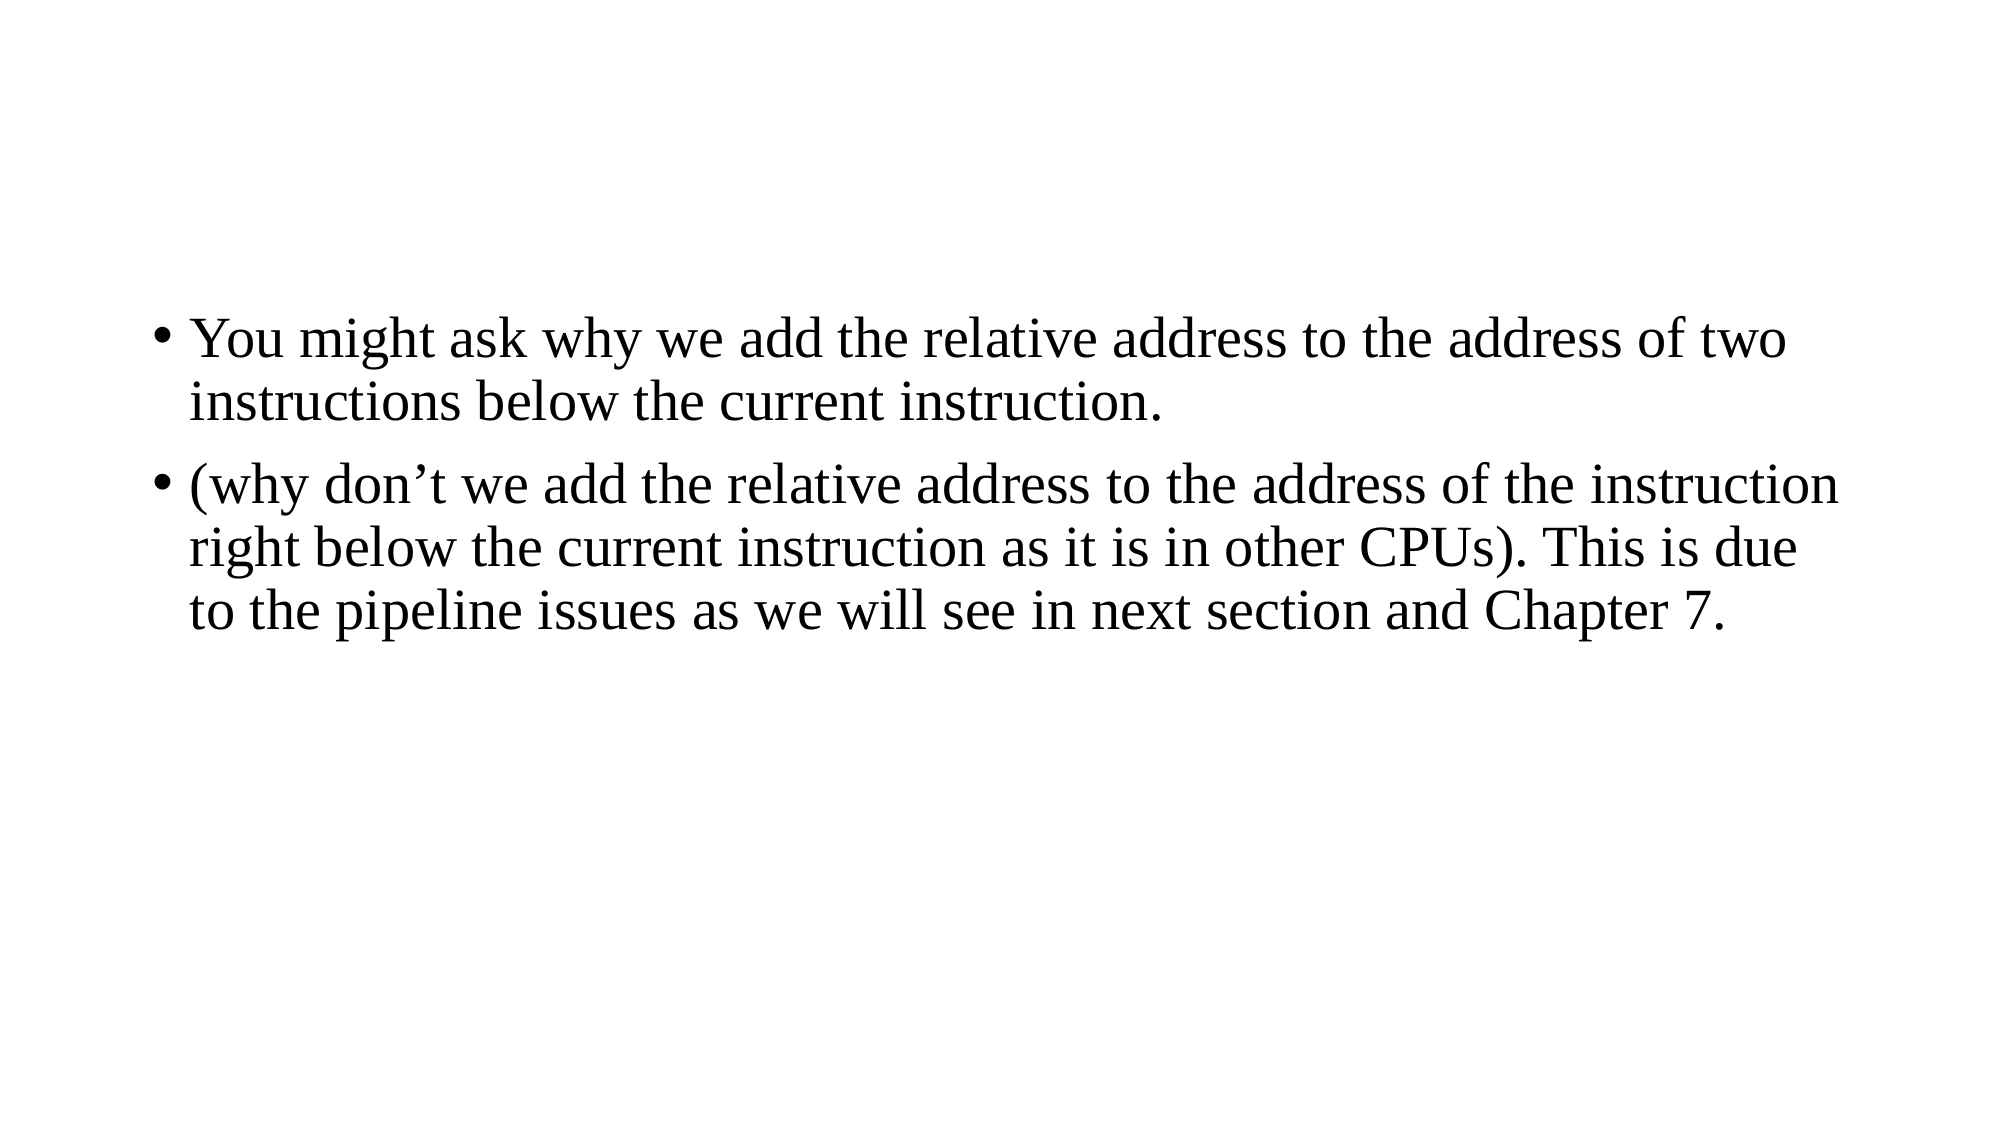

#
You might ask why we add the relative address to the address of two instructions below the current instruction.
(why don’t we add the relative address to the address of the instruction right below the current instruction as it is in other CPUs). This is due to the pipeline issues as we will see in next section and Chapter 7.